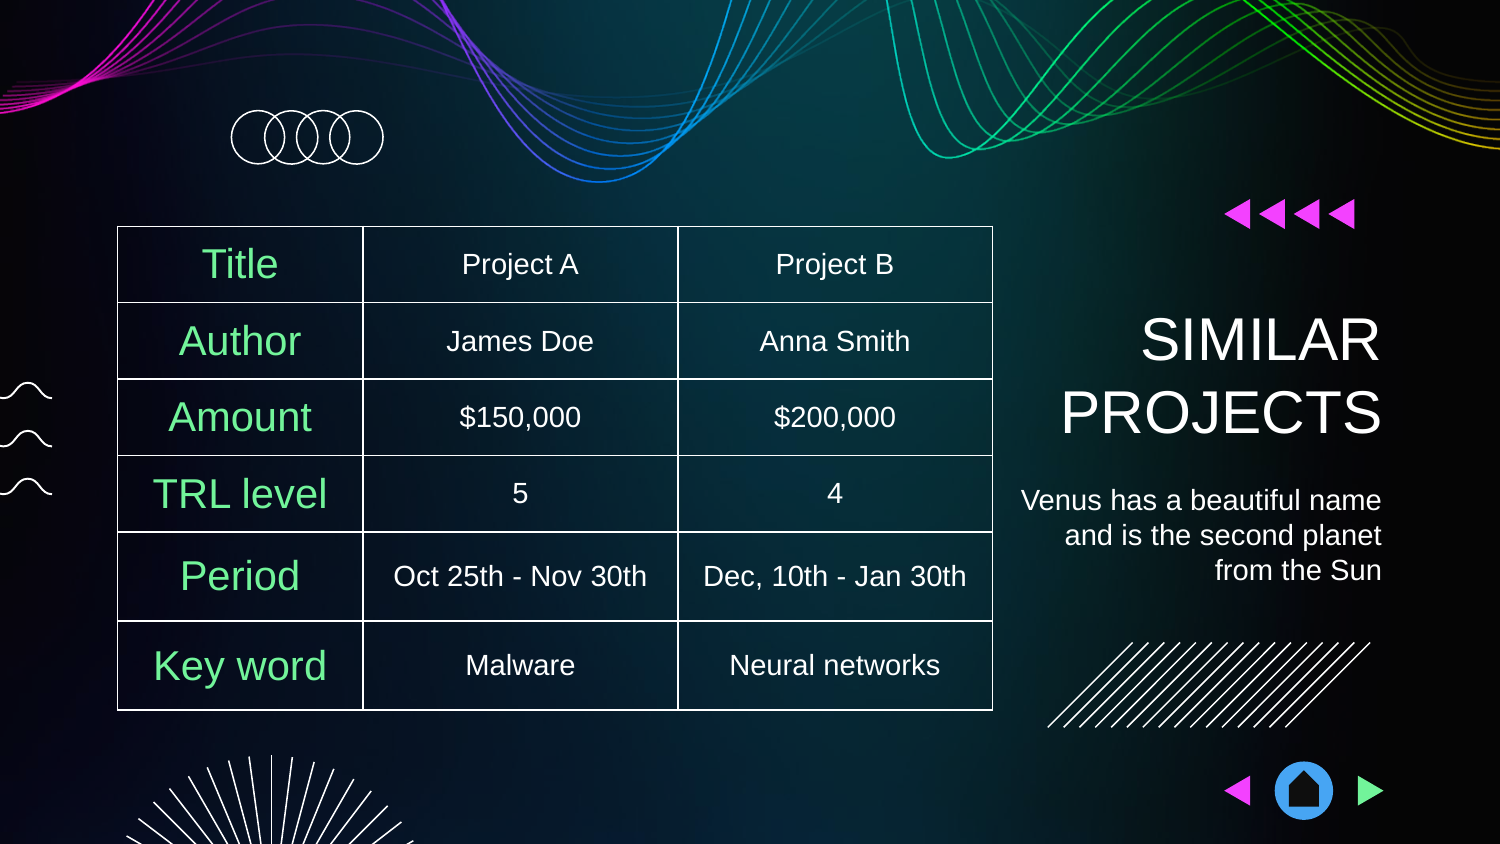

| Title | Project A | Project B |
| --- | --- | --- |
| Author | James Doe | Anna Smith |
| Amount | $150,000 | $200,000 |
| TRL level | 5 | 4 |
| Period | Oct 25th - Nov 30th | Dec, 10th - Jan 30th |
| Key word | Malware | Neural networks |
# SIMILAR PROJECTS

Venus has a beautiful name and is the second planet from the Sun